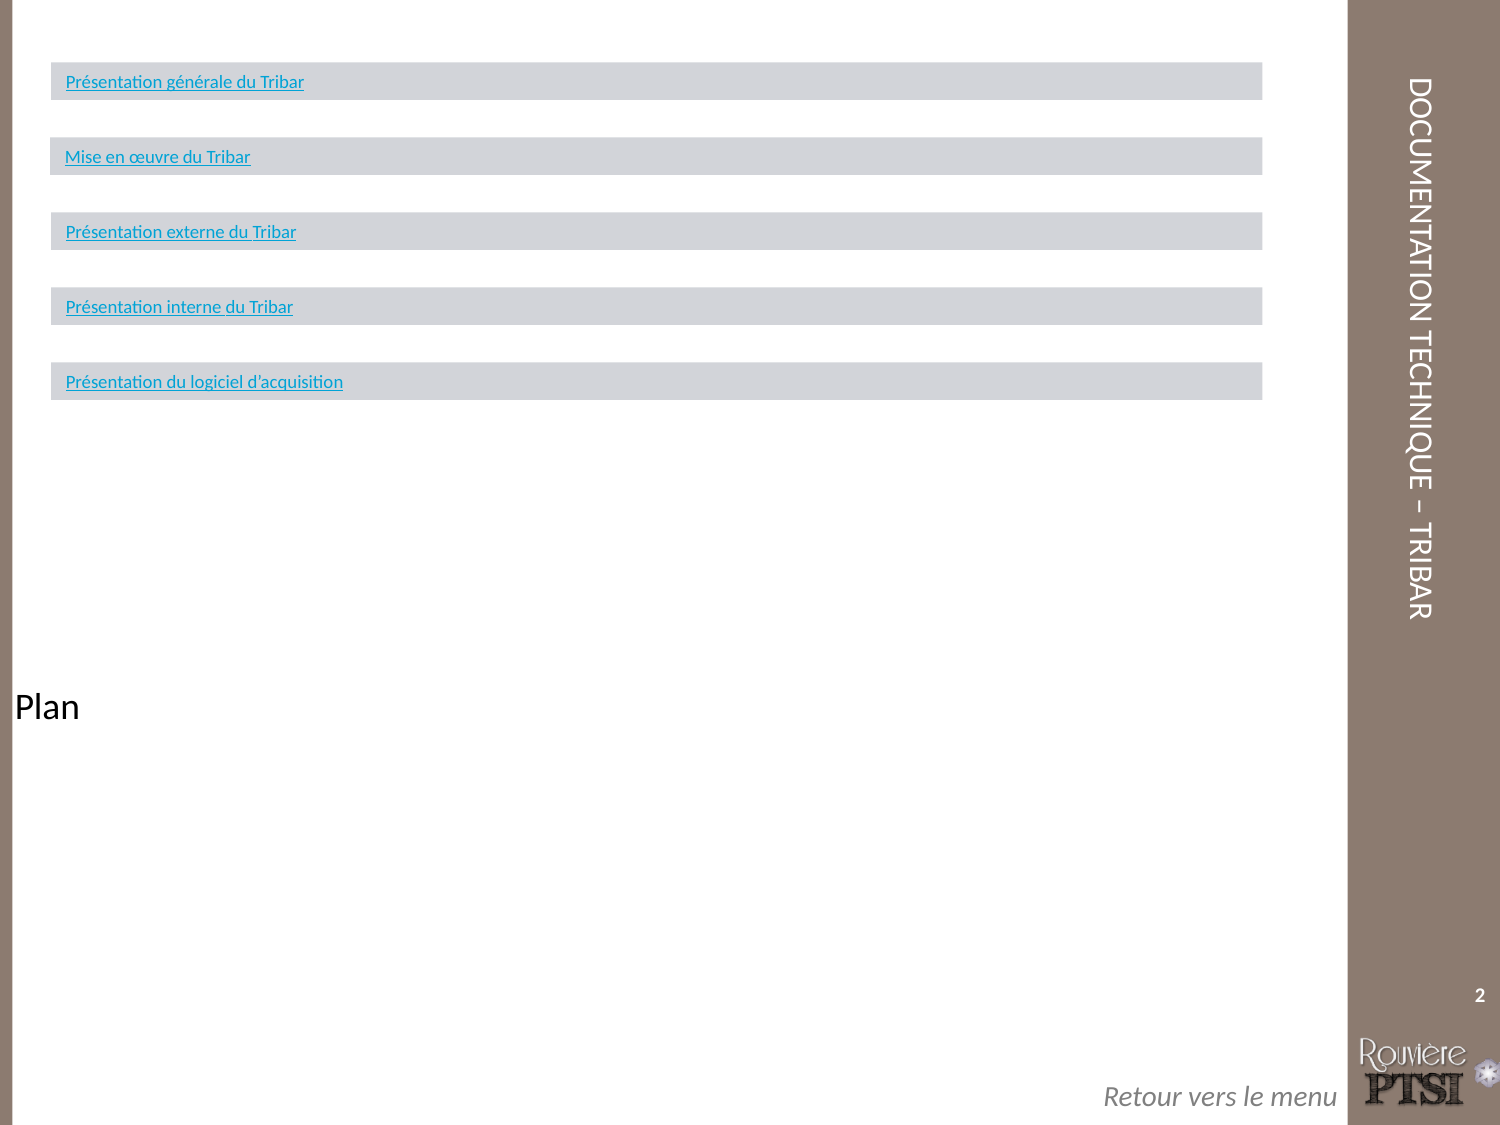

Présentation générale du Tribar

Mise en œuvre du Tribar

Présentation externe du Tribar

Présentation interne du Tribar

Présentation du logiciel d’acquisition

Plan

2
Retour vers le menu